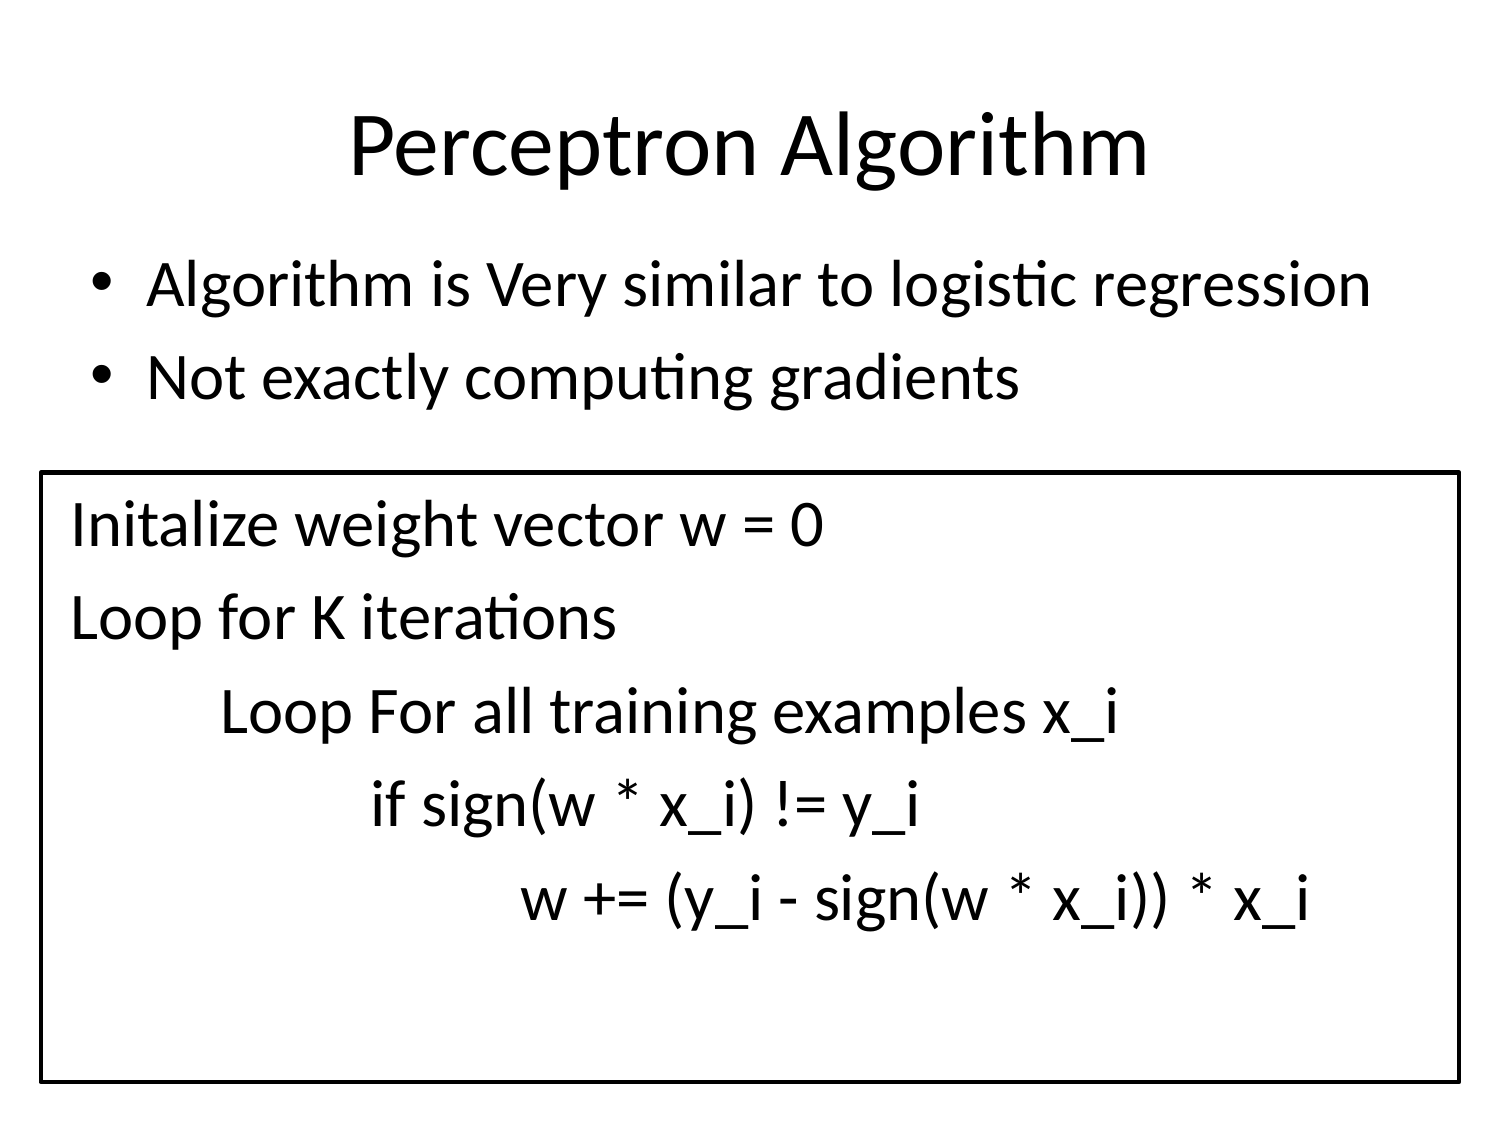

# Perceptron Algorithm
Algorithm is Very similar to logistic regression
Not exactly computing gradients

Initalize weight vector w = 0
Loop for K iterations
	Loop For all training examples x_i
		if sign(w * x_i) != y_i
			w += (y_i - sign(w * x_i)) * x_i